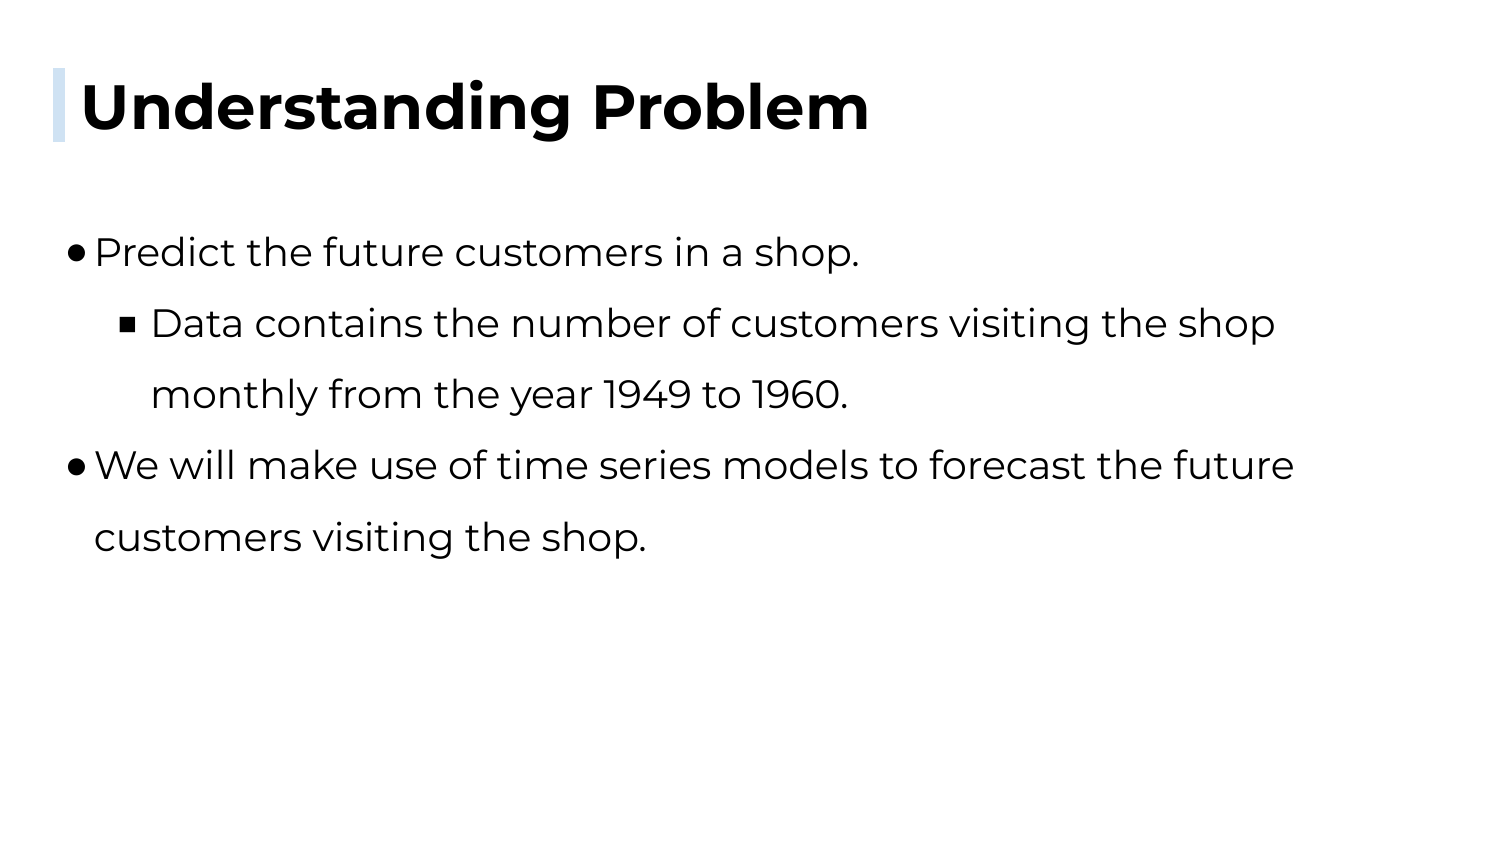

Understanding Problem
Predict the future customers in a shop.
Data contains the number of customers visiting the shop monthly from the year 1949 to 1960.
We will make use of time series models to forecast the future customers visiting the shop.